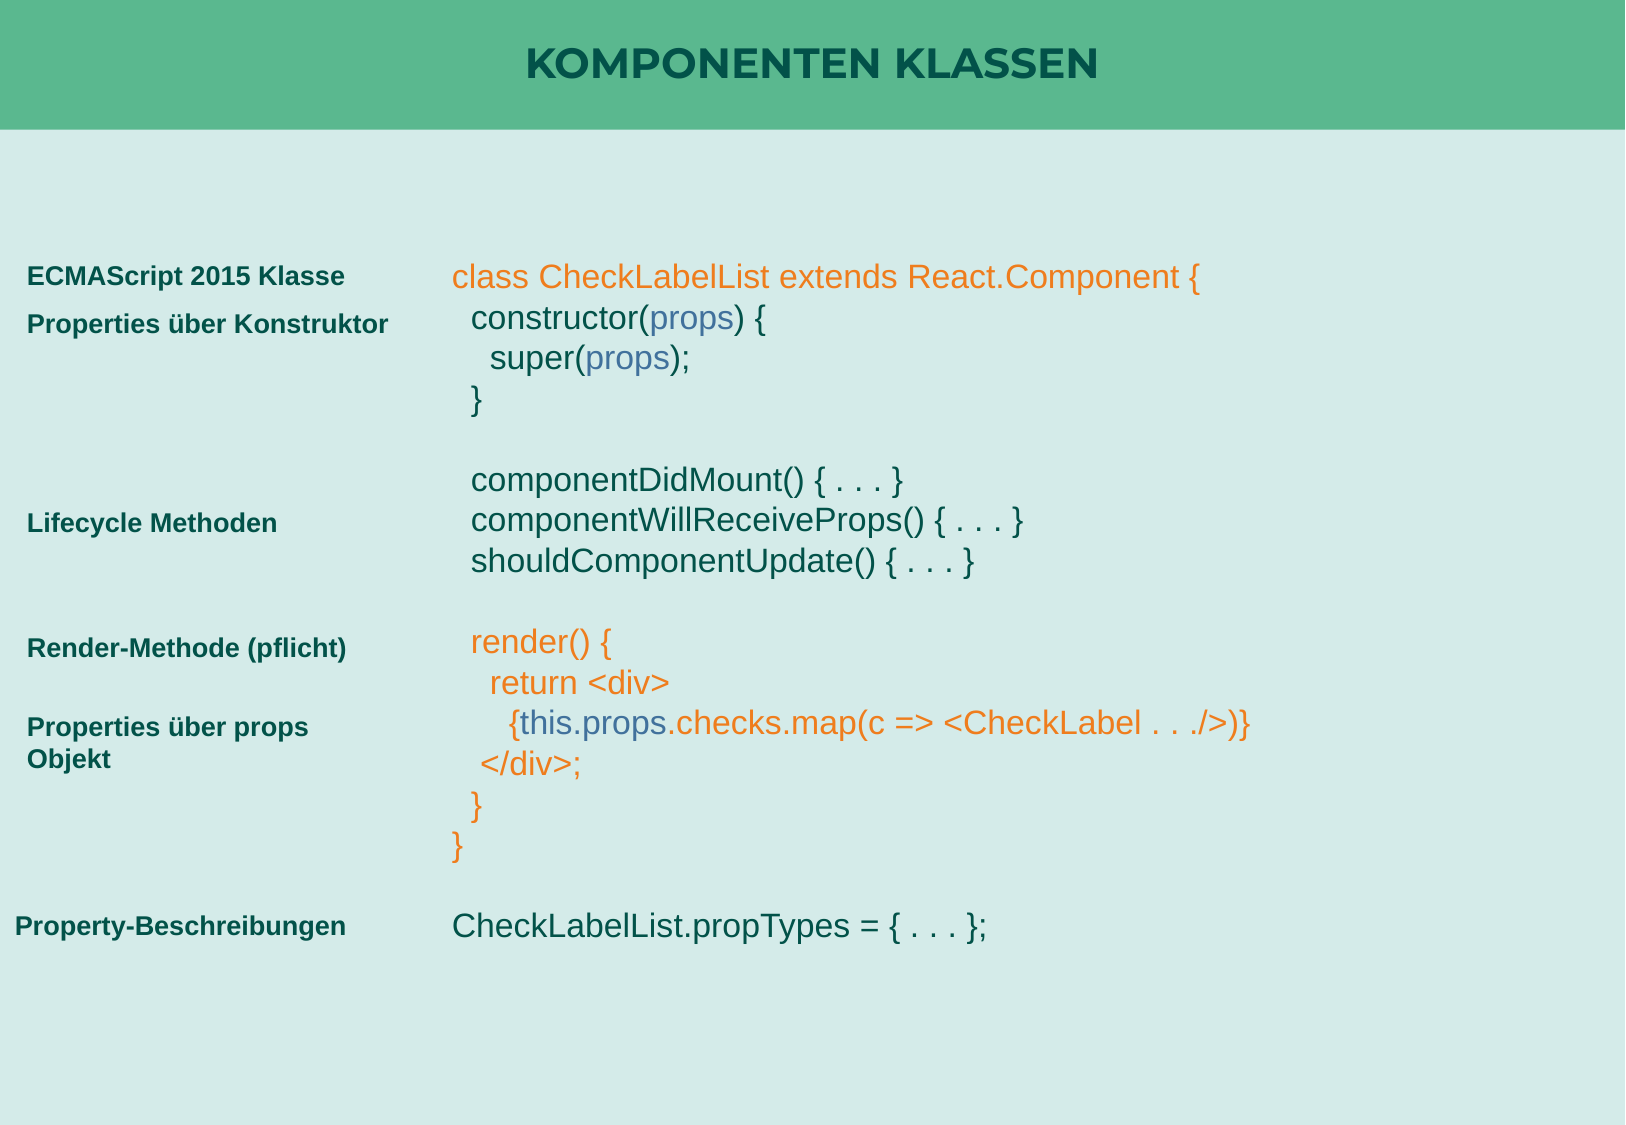

# Komponenten Klassen
ECMAScript 2015 Klasse
class CheckLabelList extends React.Component {
  constructor(props) {
    super(props);
  }

  componentDidMount() { . . . }
  componentWillReceiveProps() { . . . }
  shouldComponentUpdate() { . . . }

  render() {
    return <div>
      {this.props.checks.map(c => <CheckLabel . . ./>)}
   </div>;
  }
}

CheckLabelList.propTypes = { . . . };
Properties über Konstruktor
Lifecycle Methoden
Render-Methode (pflicht)
Properties über props Objekt
Property-Beschreibungen